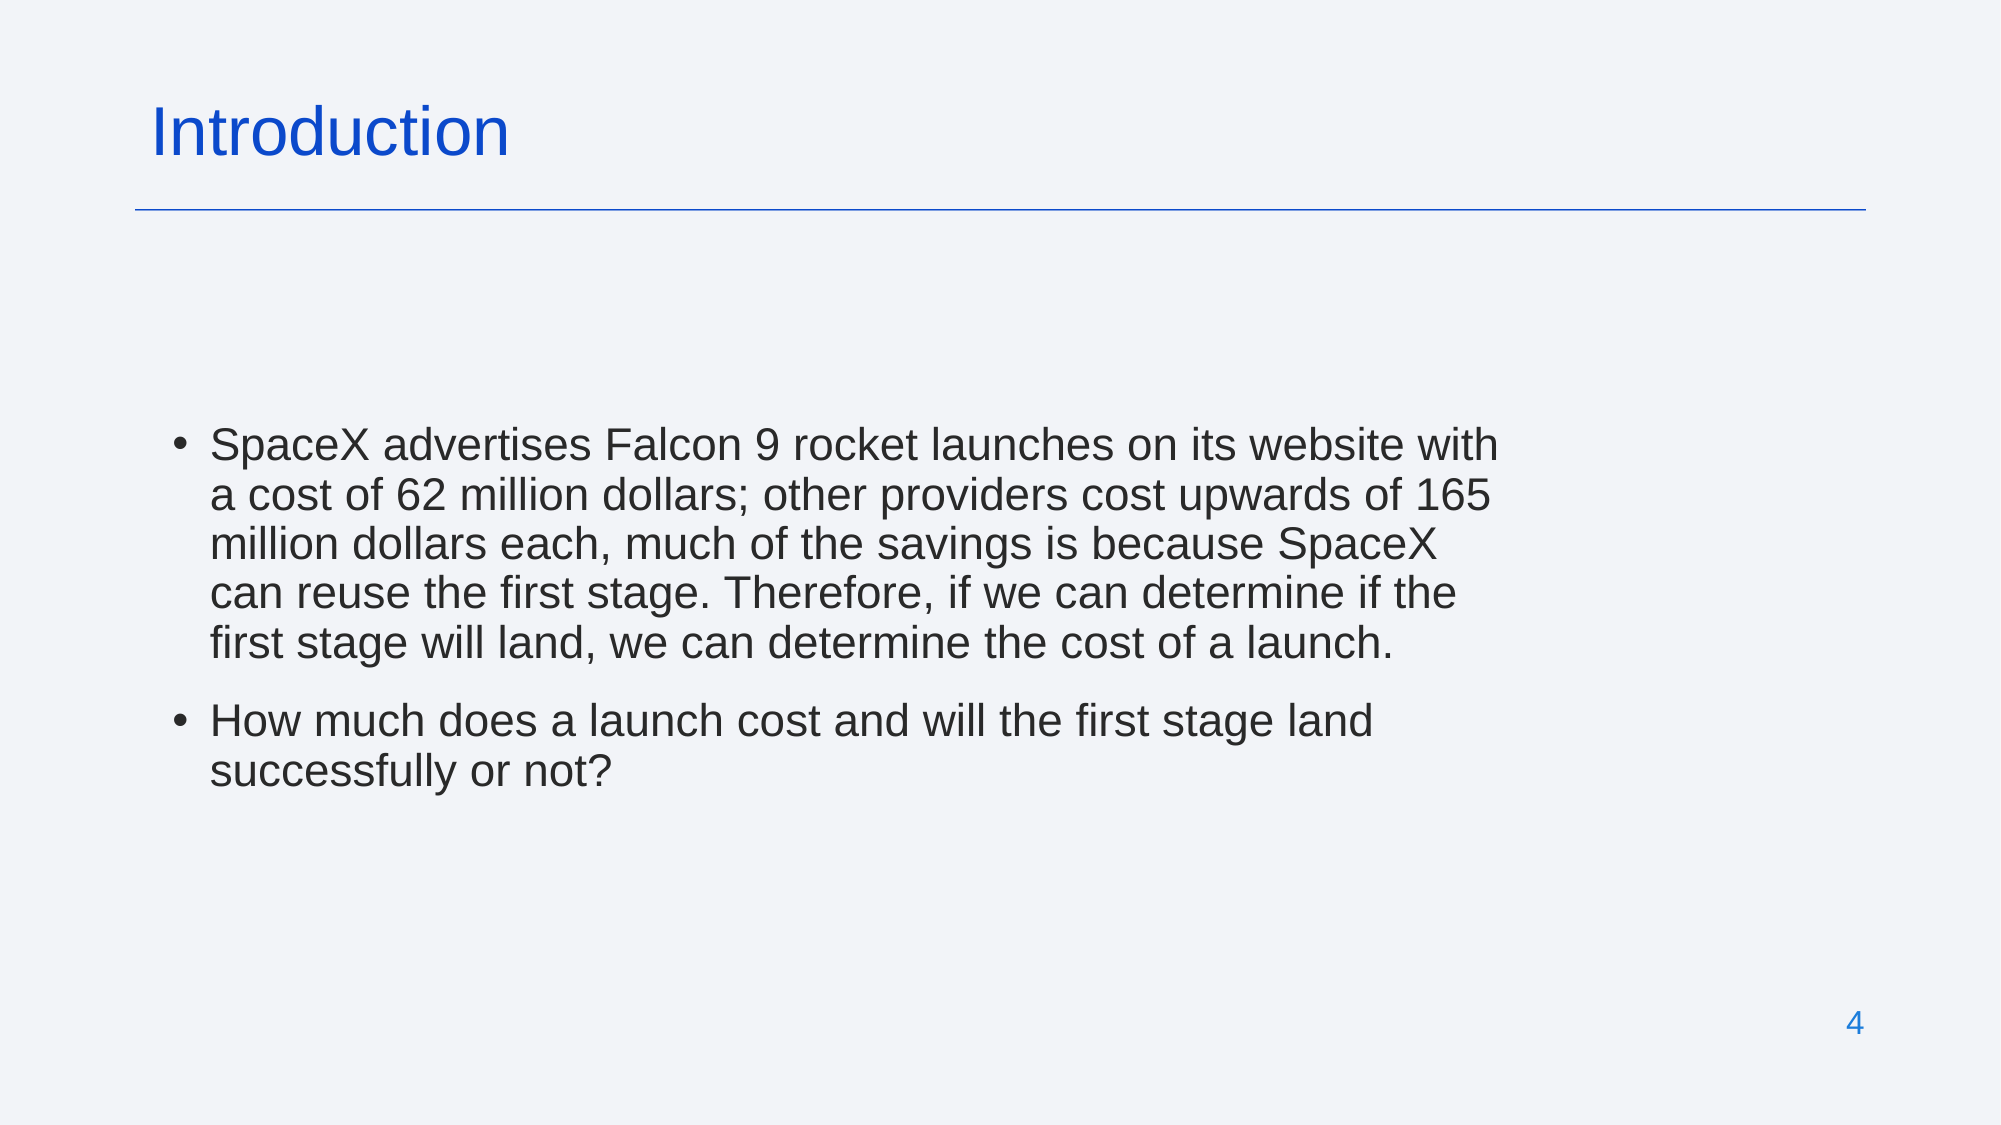

Introduction
SpaceX advertises Falcon 9 rocket launches on its website with a cost of 62 million dollars; other providers cost upwards of 165 million dollars each, much of the savings is because SpaceX can reuse the first stage. Therefore, if we can determine if the first stage will land, we can determine the cost of a launch.
How much does a launch cost and will the first stage land successfully or not?
4